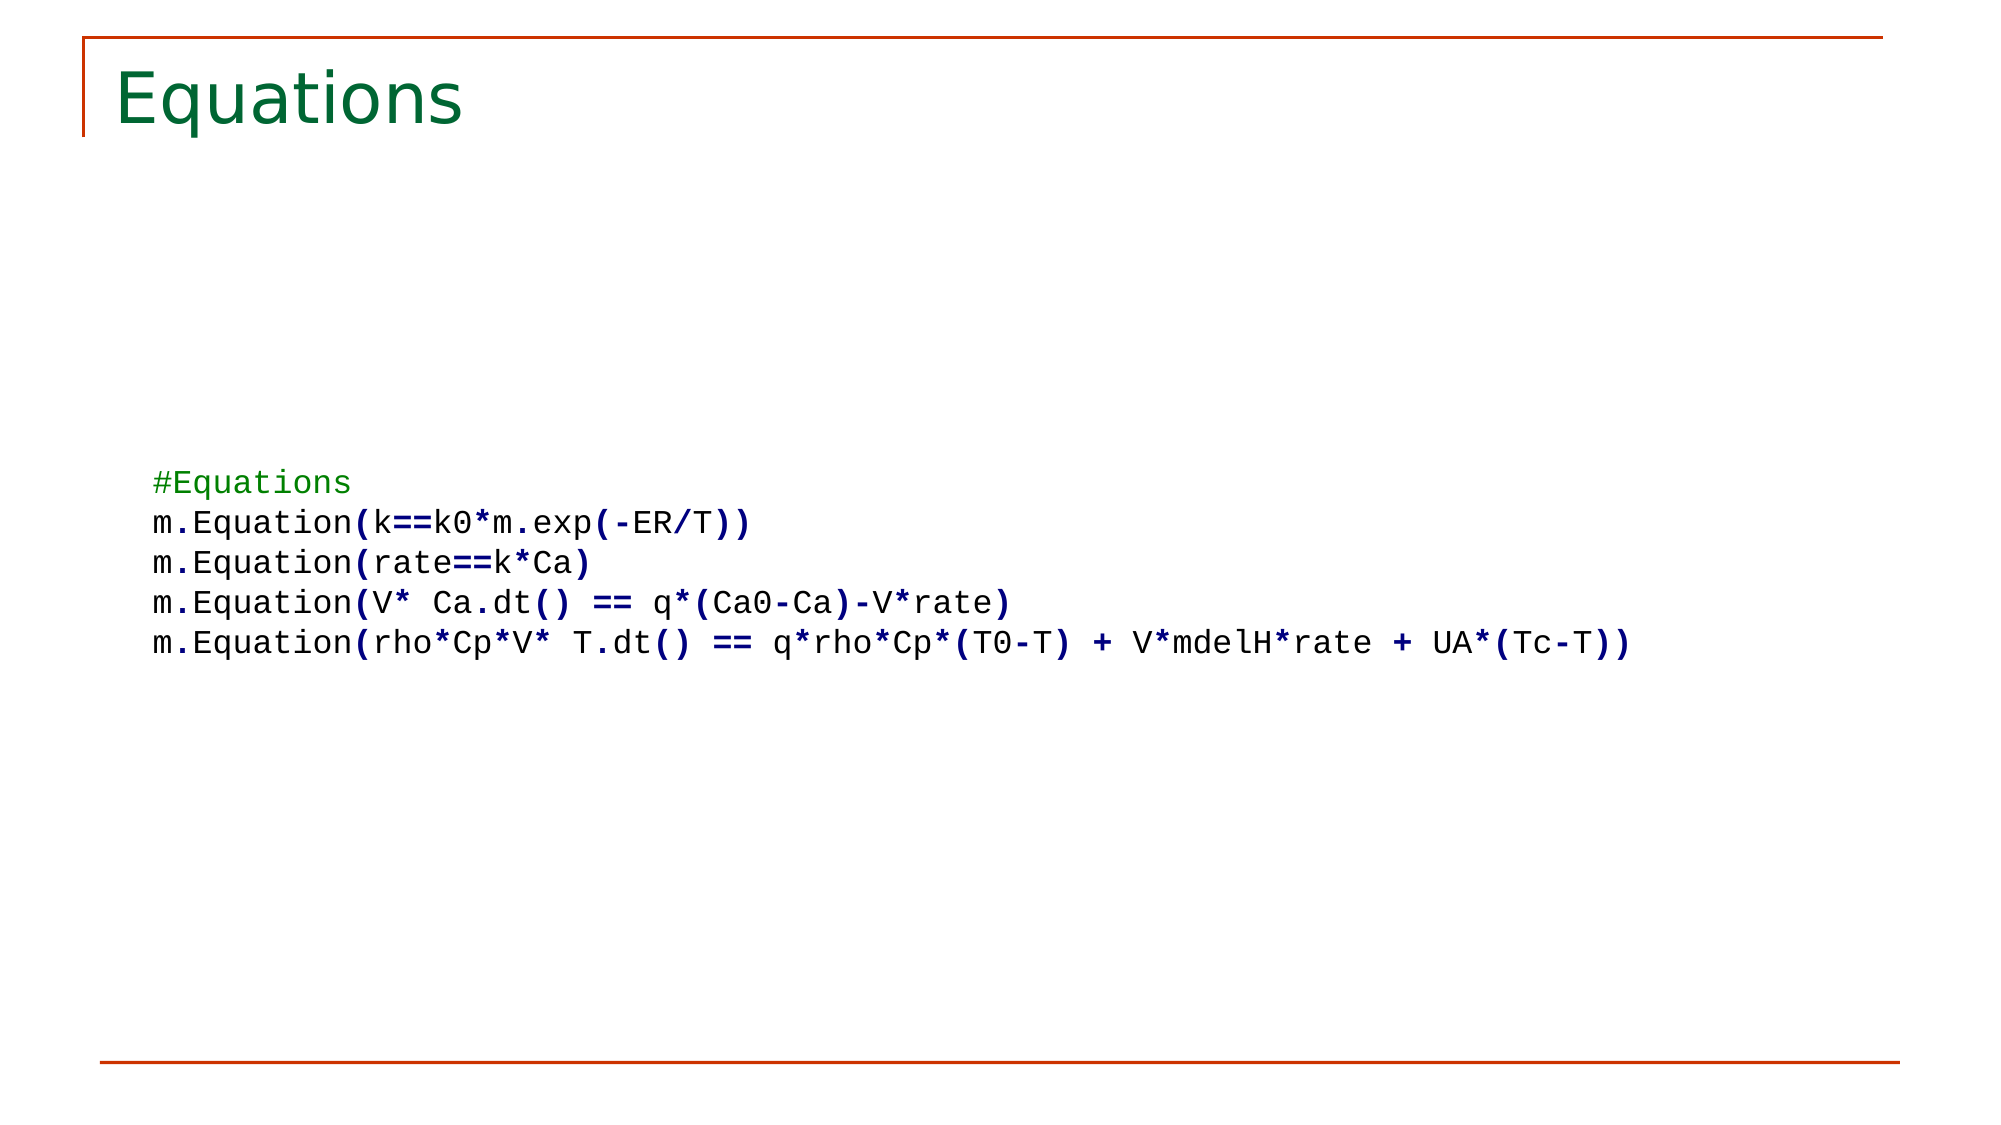

# Equations

#Equations
m.Equation(k==k0*m.exp(-ER/T))
m.Equation(rate==k*Ca)
m.Equation(V* Ca.dt() == q*(Ca0-Ca)-V*rate)
m.Equation(rho*Cp*V* T.dt() == q*rho*Cp*(T0-T) + V*mdelH*rate + UA*(Tc-T))